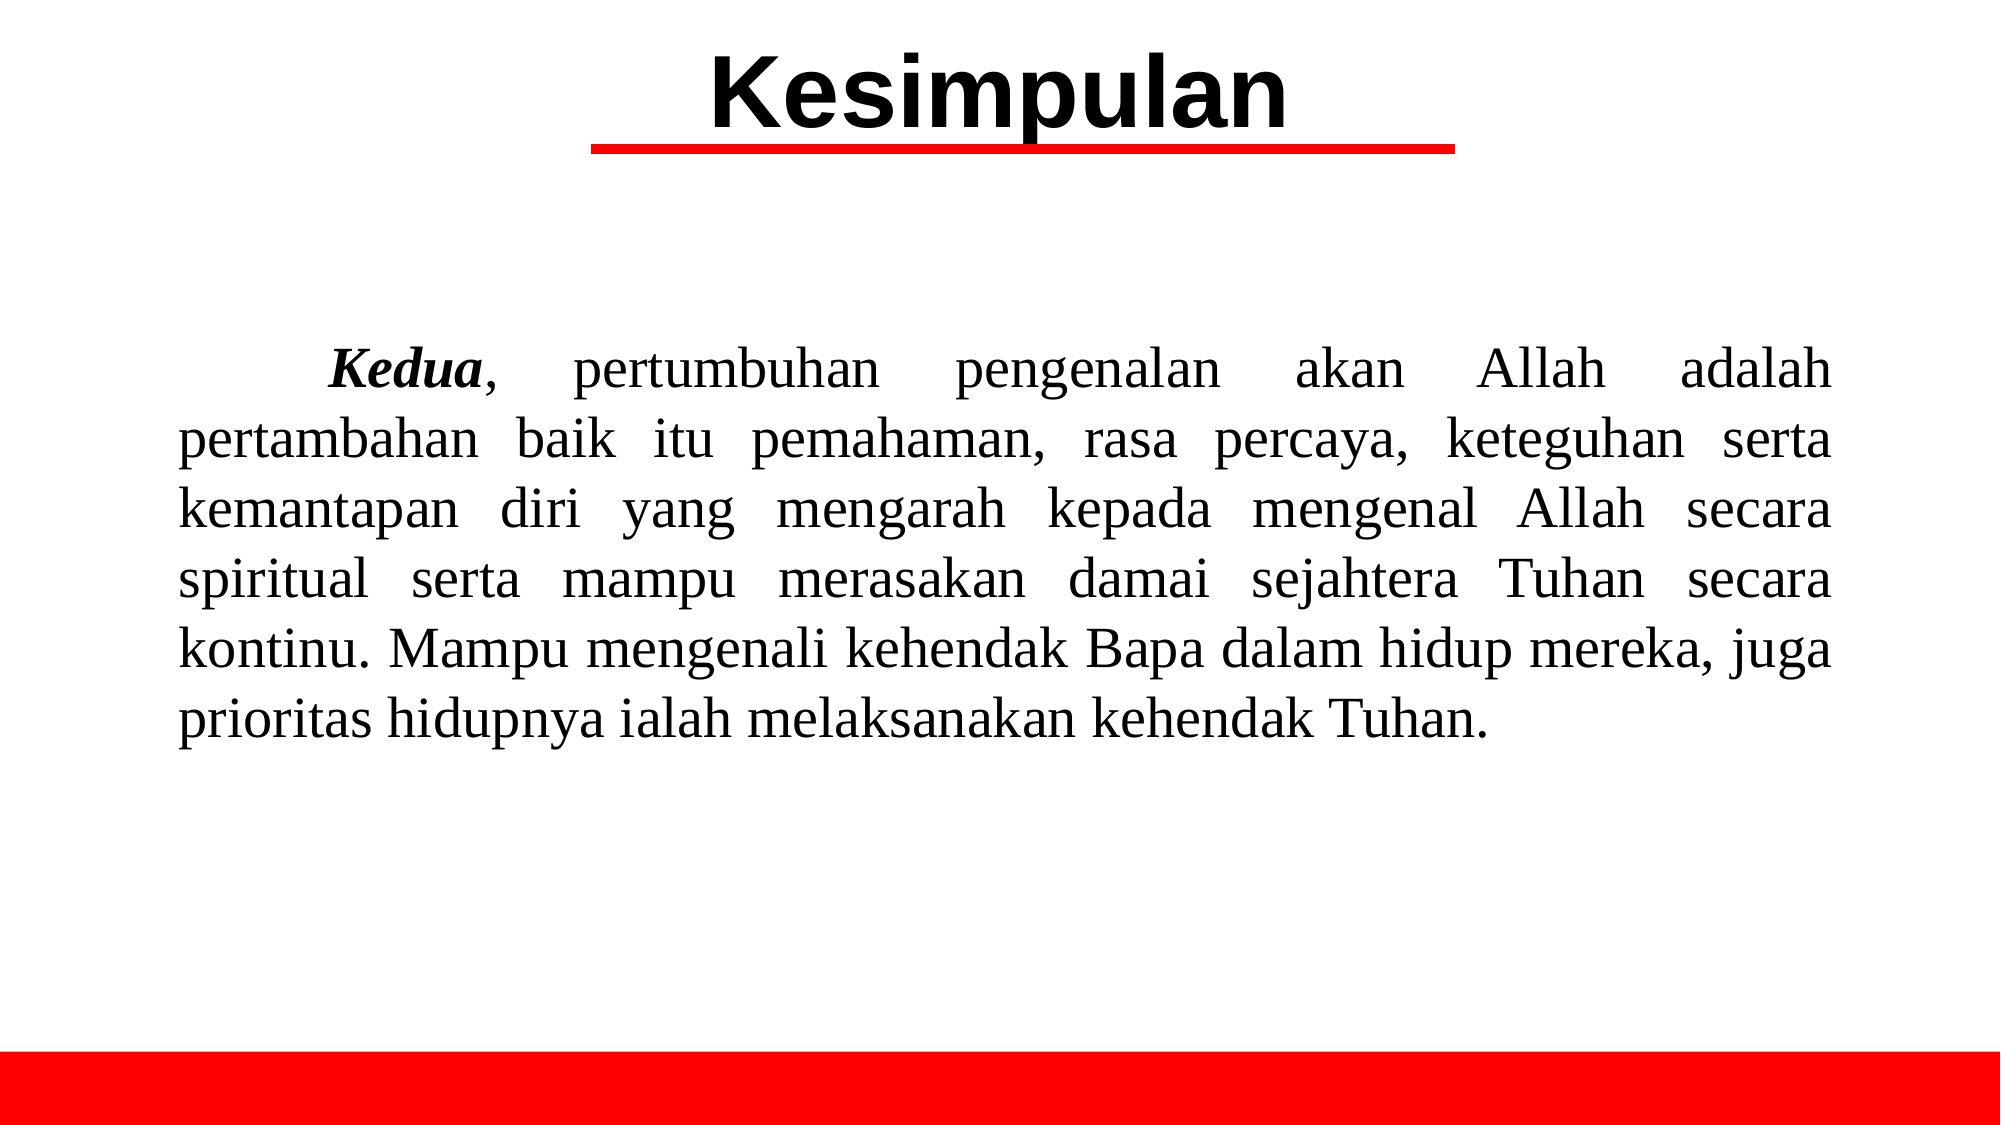

Kesimpulan
	Kedua, pertumbuhan pengenalan akan Allah adalah pertambahan baik itu pemahaman, rasa percaya, keteguhan serta kemantapan diri yang mengarah kepada mengenal Allah secara spiritual serta mampu merasakan damai sejahtera Tuhan secara kontinu. Mampu mengenali kehendak Bapa dalam hidup mereka, juga prioritas hidupnya ialah melaksanakan kehendak Tuhan.